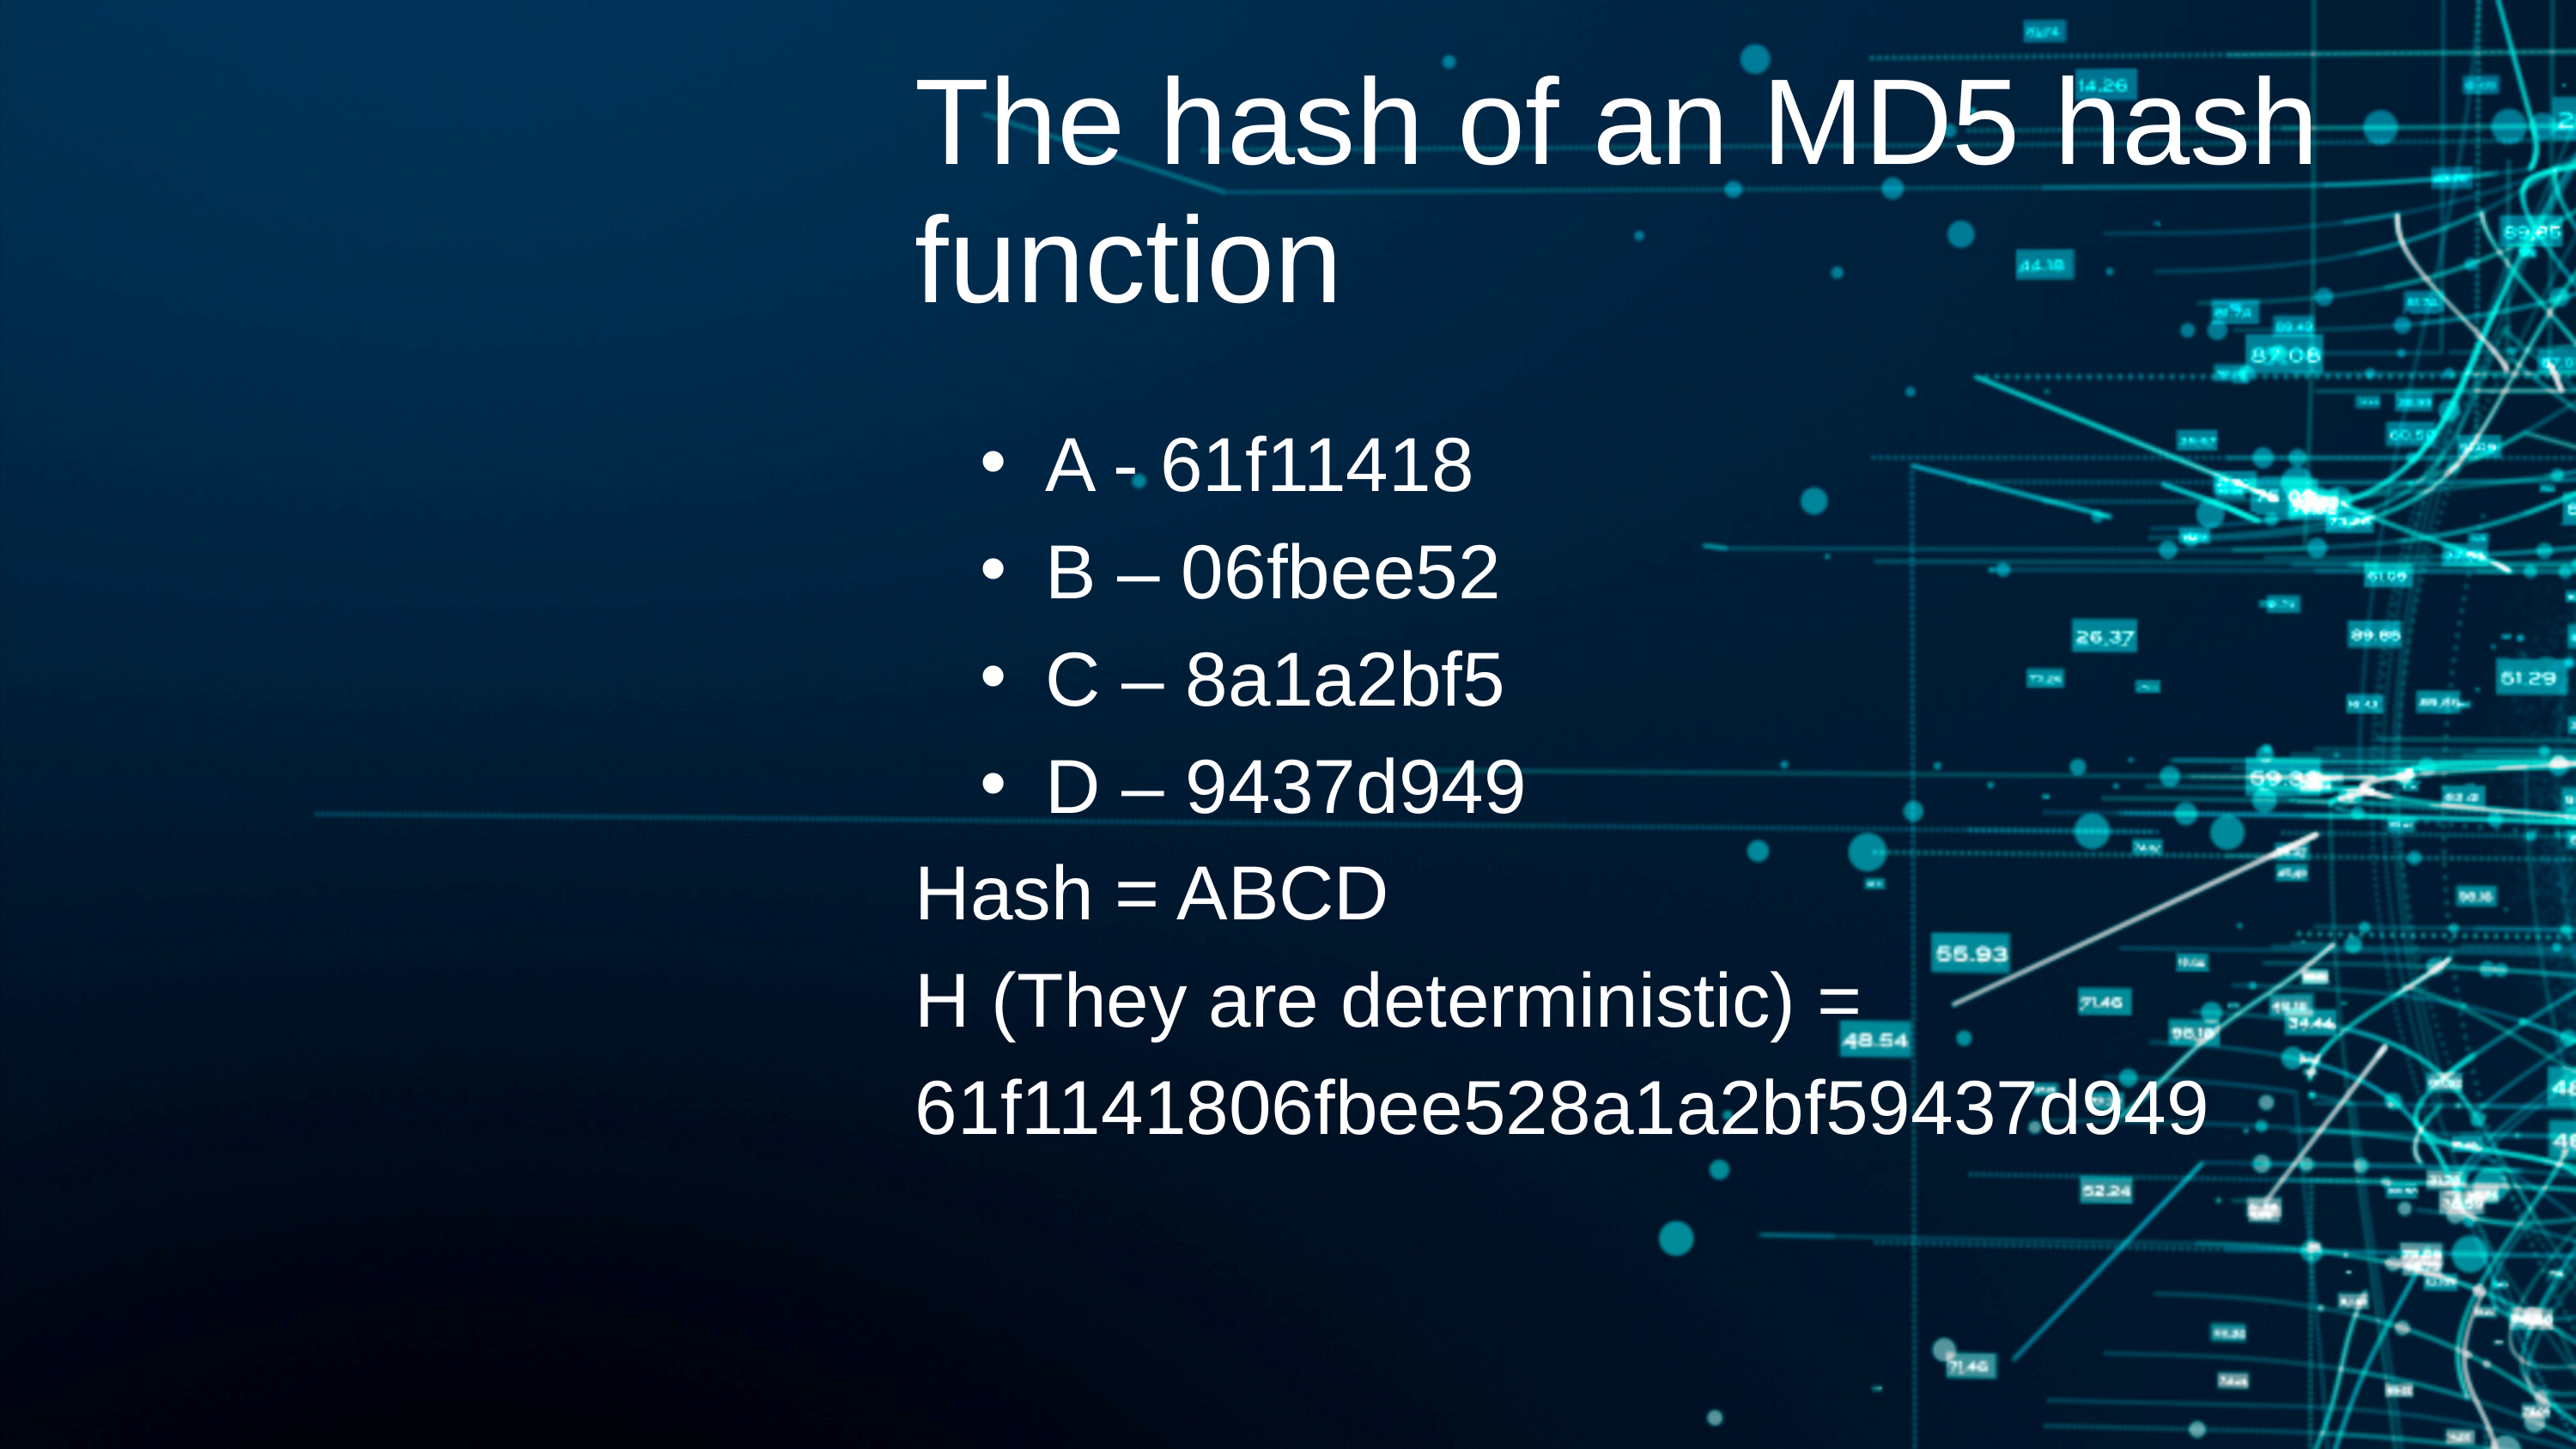

The hash of an MD5 hash function

A - 61f11418
B – 06fbee52
C – 8a1a2bf5
D – 9437d949
Hash = ABCD
H (They are deterministic) = 61f1141806fbee528a1a2bf59437d949